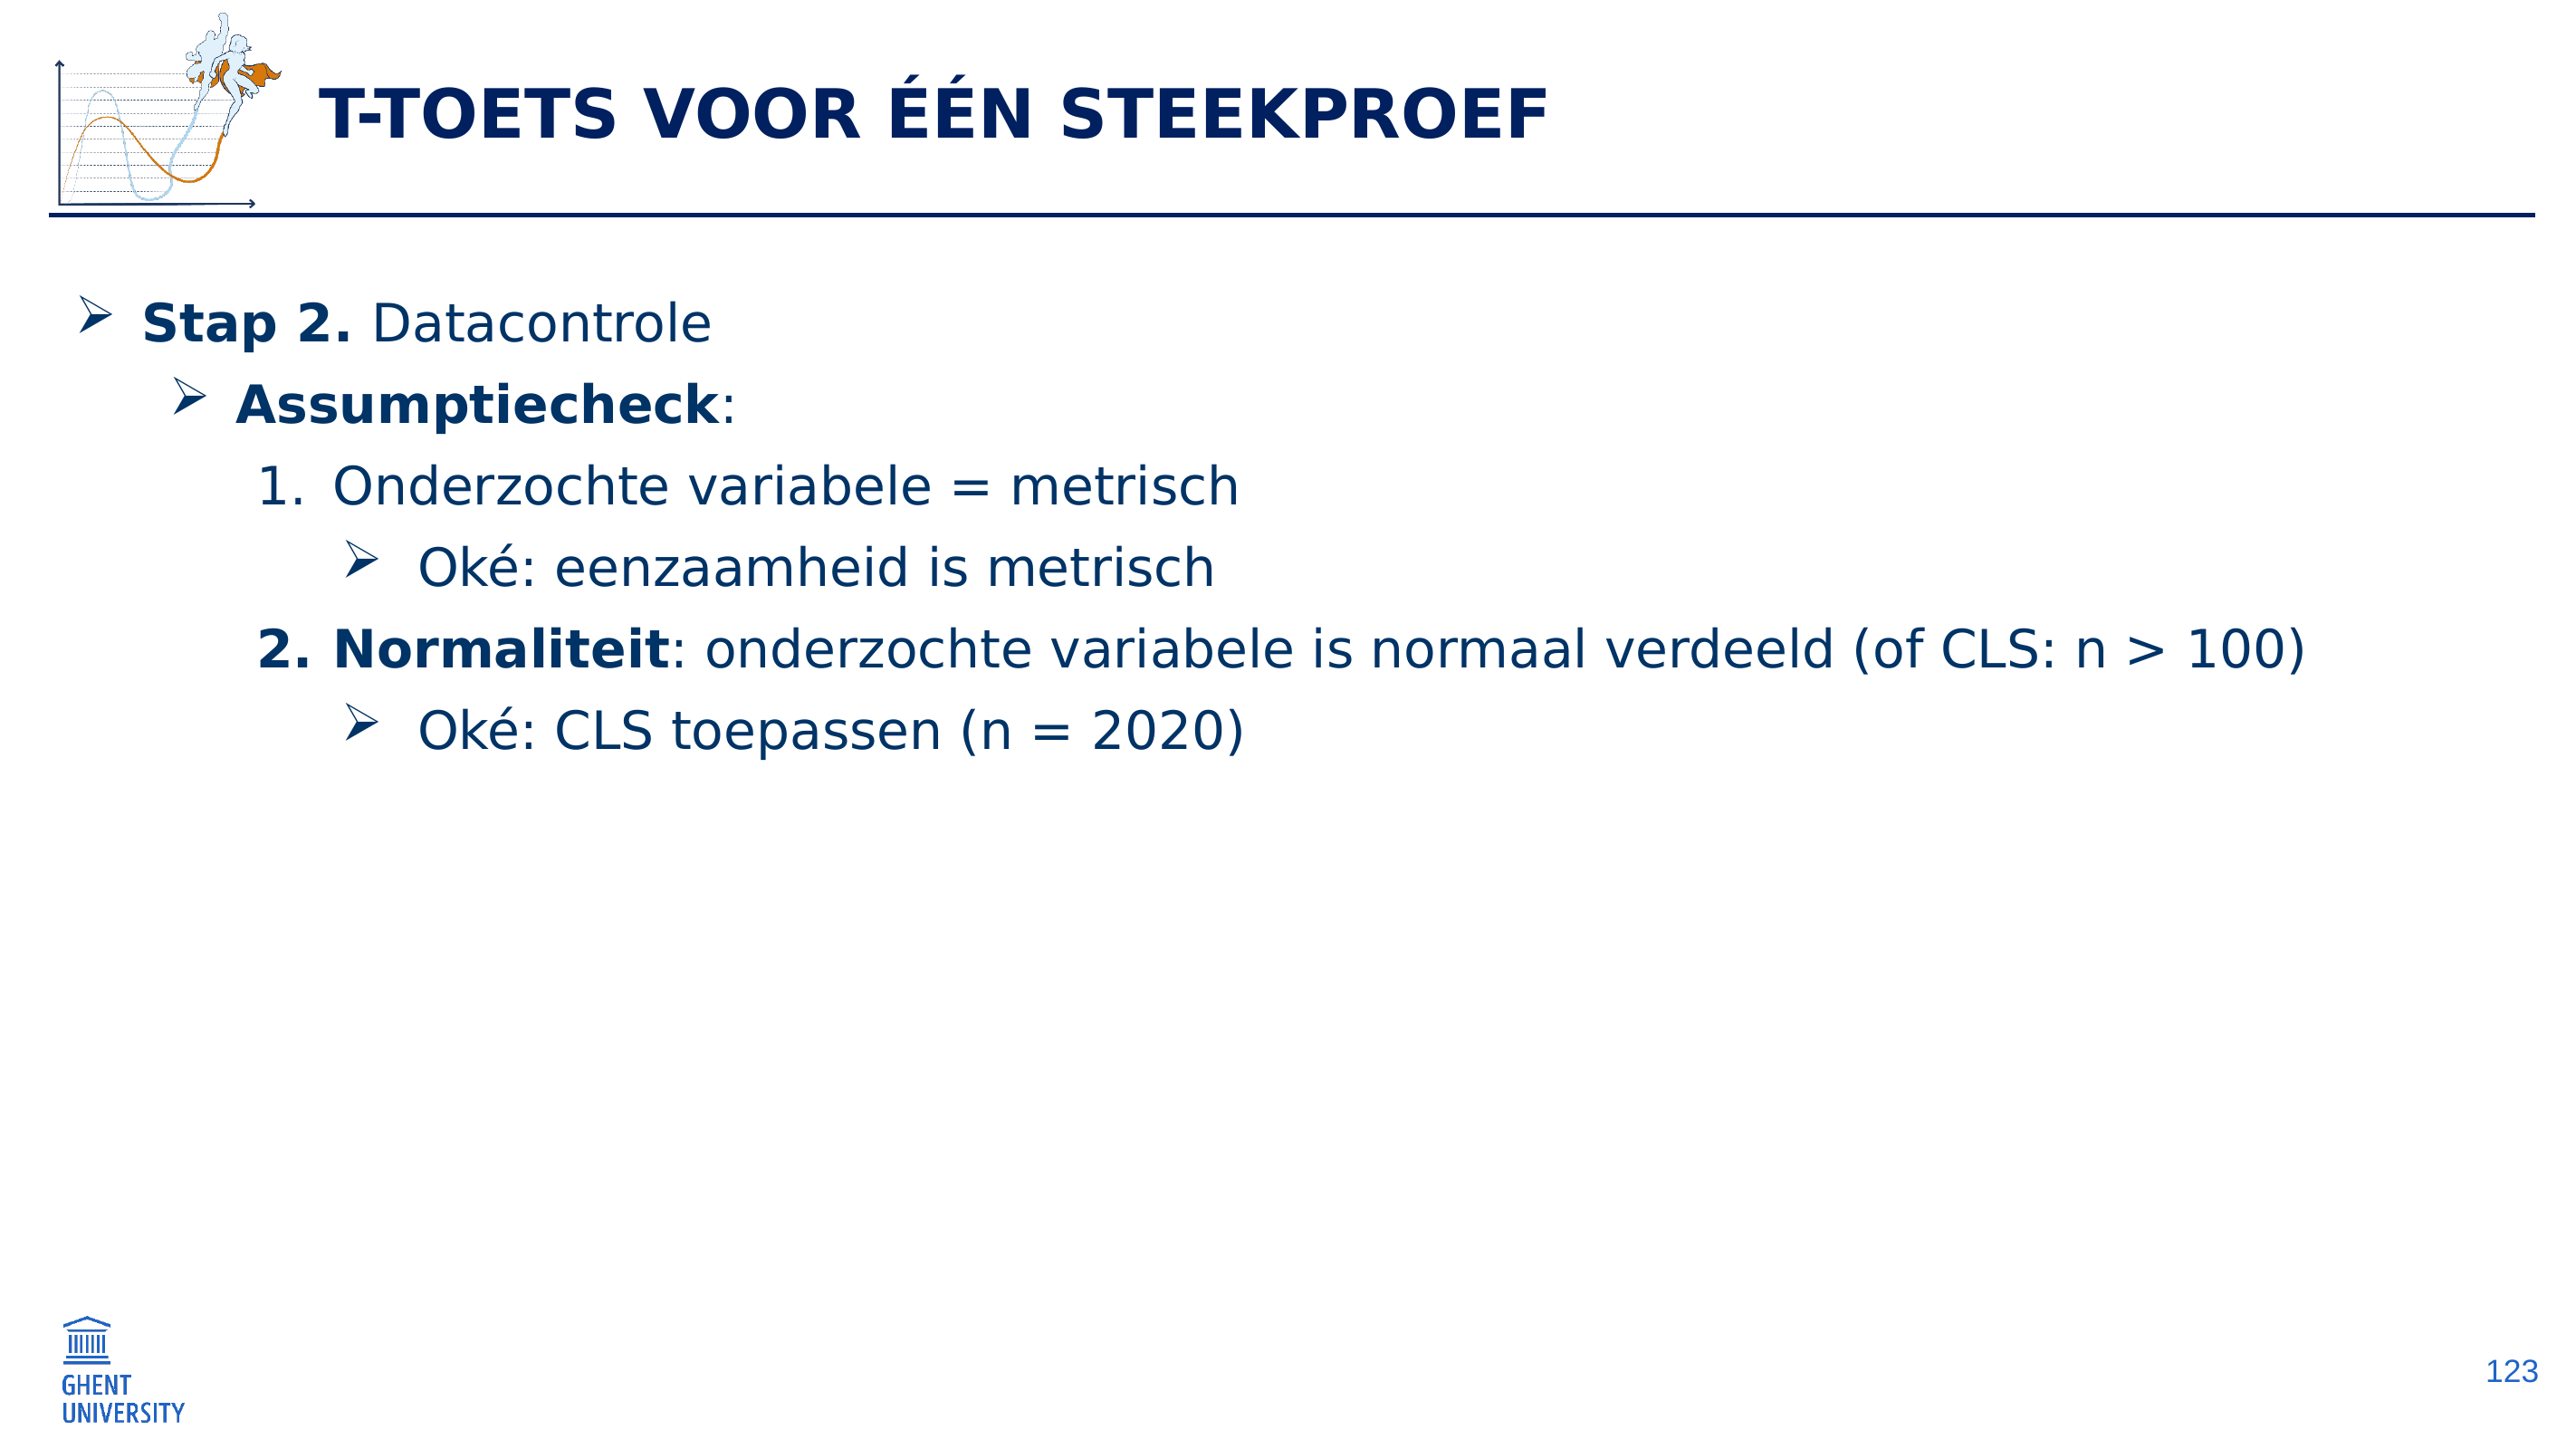

# t-toets voor één steekproef
Stap 2. Datacontrole
Assumptiecheck:
Onderzochte variabele = metrisch
Oké: eenzaamheid is metrisch
Normaliteit: onderzochte variabele is normaal verdeeld (of CLS: n > 100)
Oké: CLS toepassen (n = 2020)
123